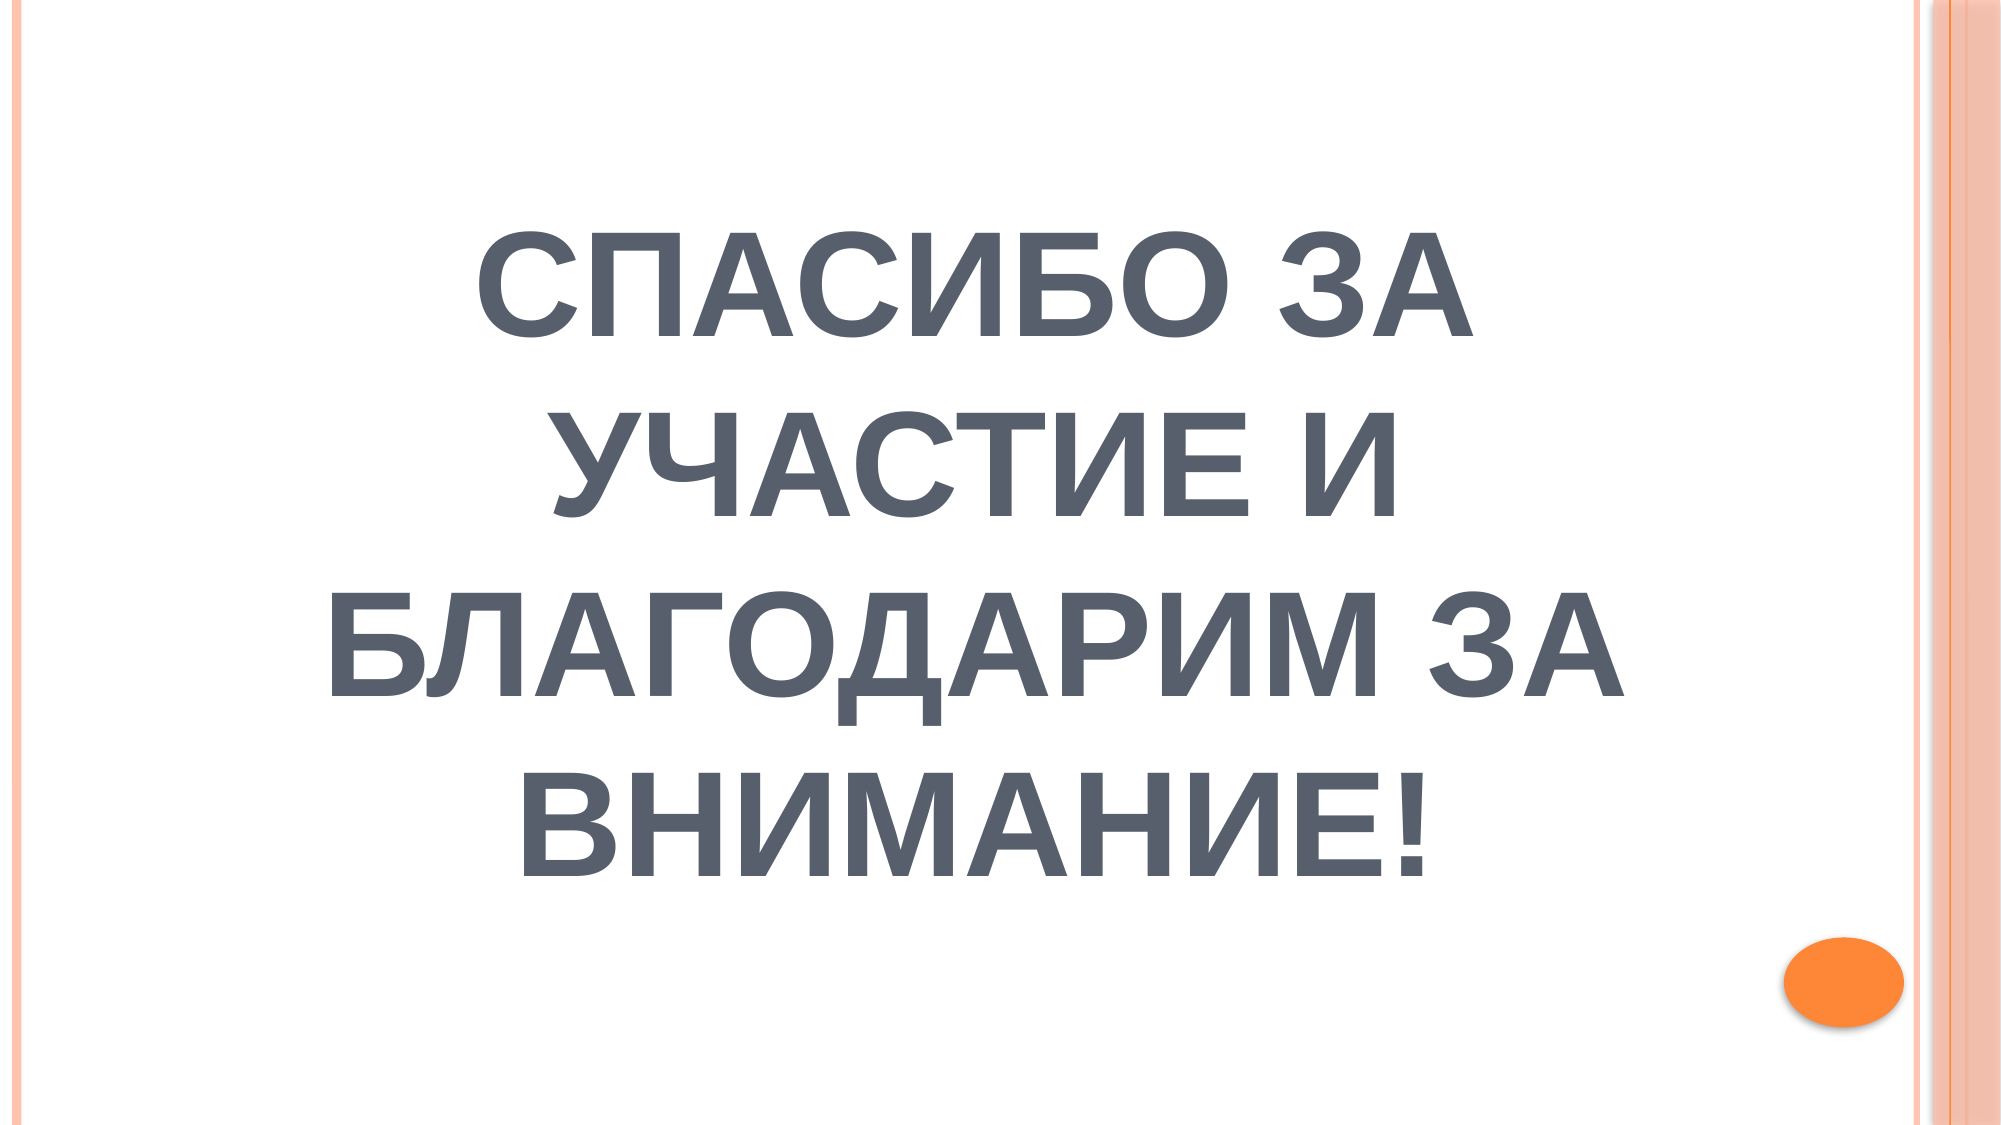

# Спасибо за участие и благодарим за внимание!